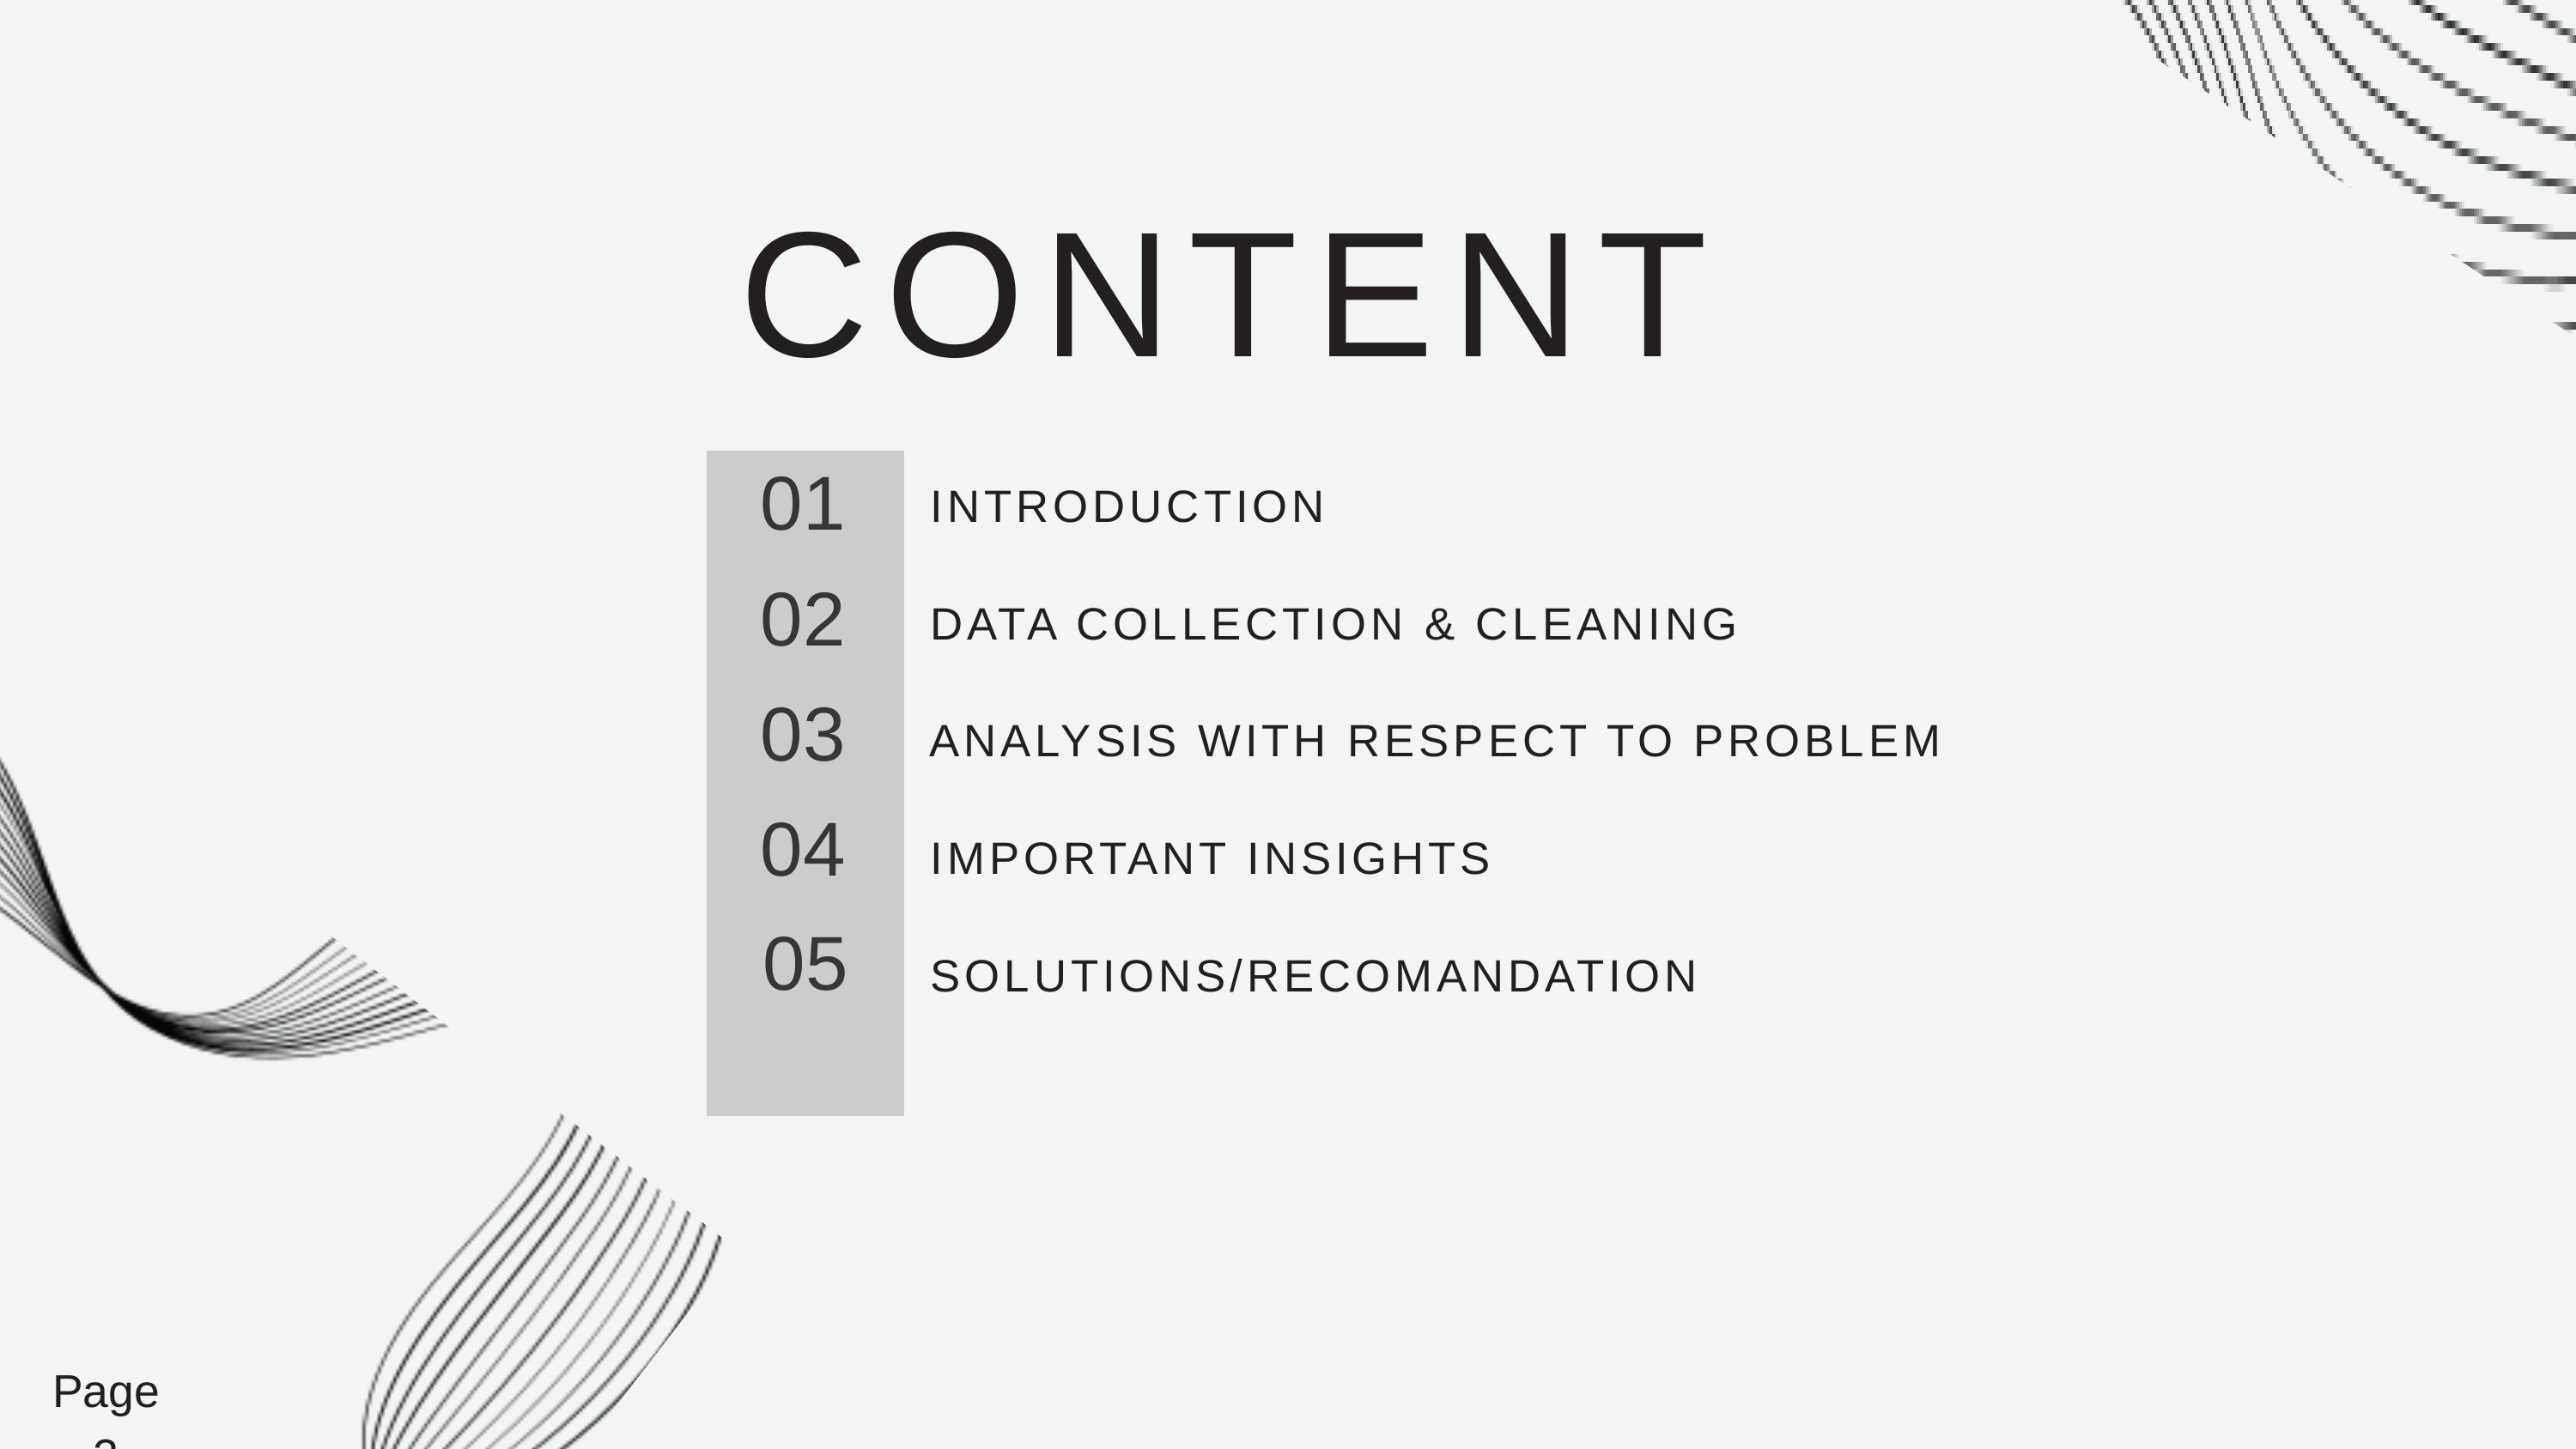

CONTENT

01
INTRODUCTION
02
DATA COLLECTION & CLEANING
03
ANALYSIS WITH RESPECT TO PROBLEM

04
IMPORTANT INSIGHTS
05
SOLUTIONS/RECOMANDATION
Page 2